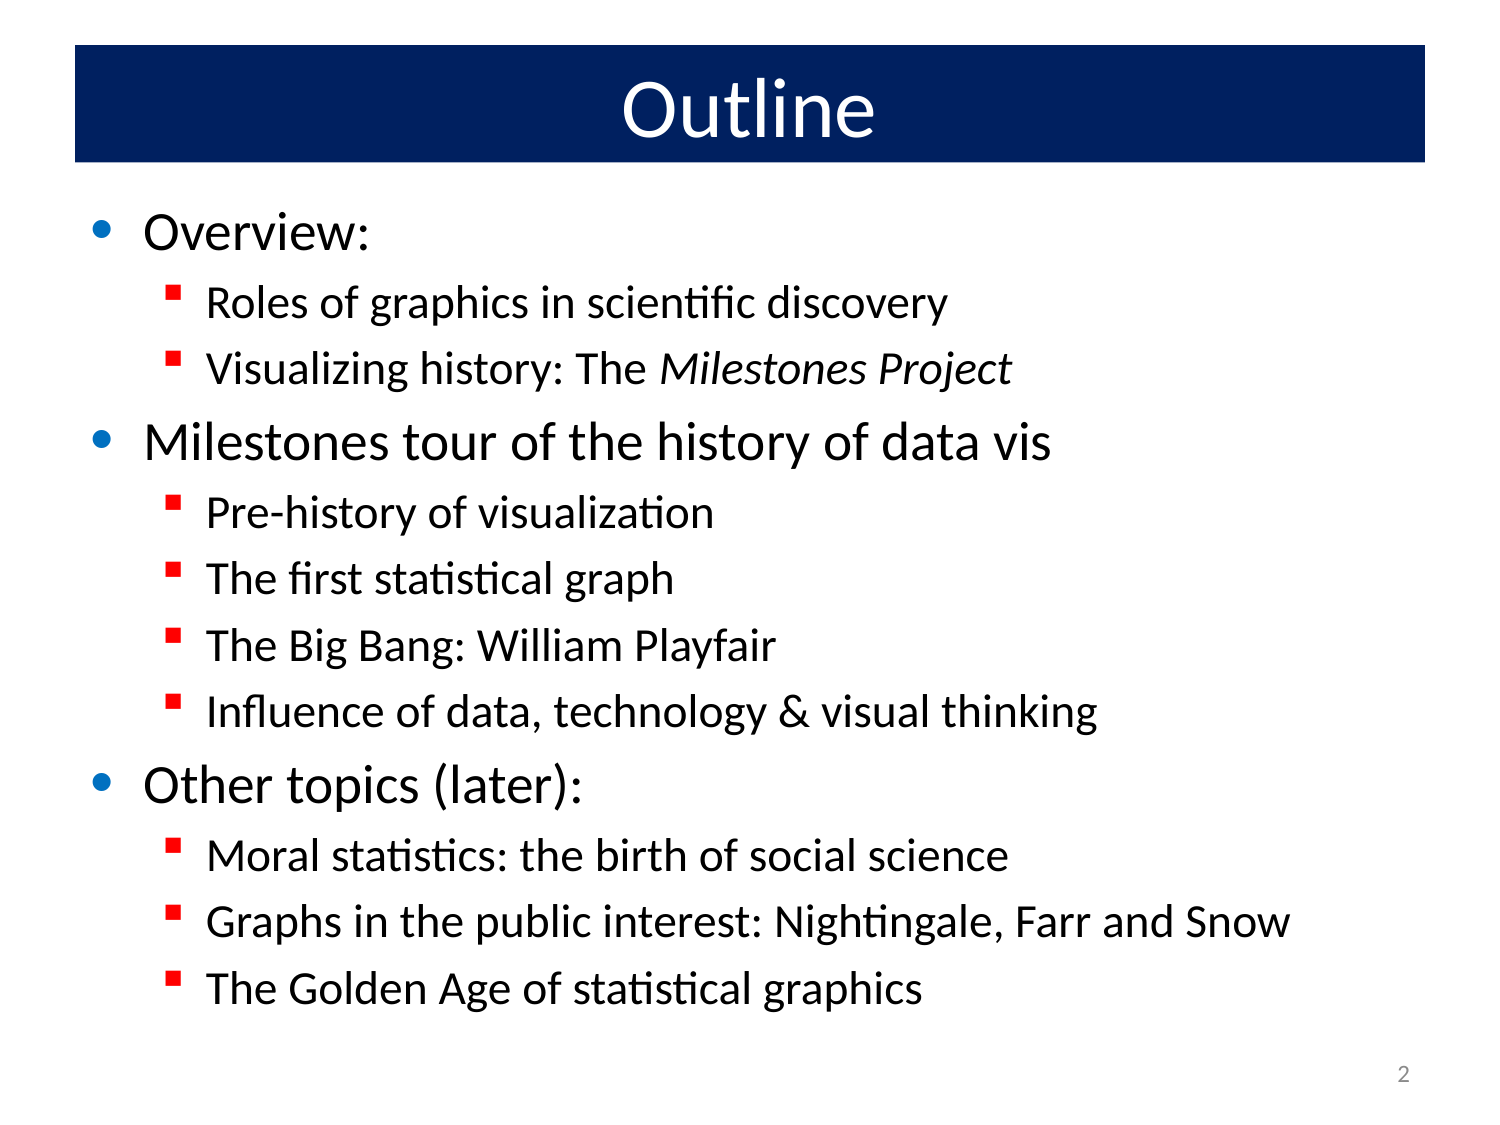

# Outline
Overview:
Roles of graphics in scientific discovery
Visualizing history: The Milestones Project
Milestones tour of the history of data vis
Pre-history of visualization
The first statistical graph
The Big Bang: William Playfair
Influence of data, technology & visual thinking
Other topics (later):
Moral statistics: the birth of social science
Graphs in the public interest: Nightingale, Farr and Snow
The Golden Age of statistical graphics

2